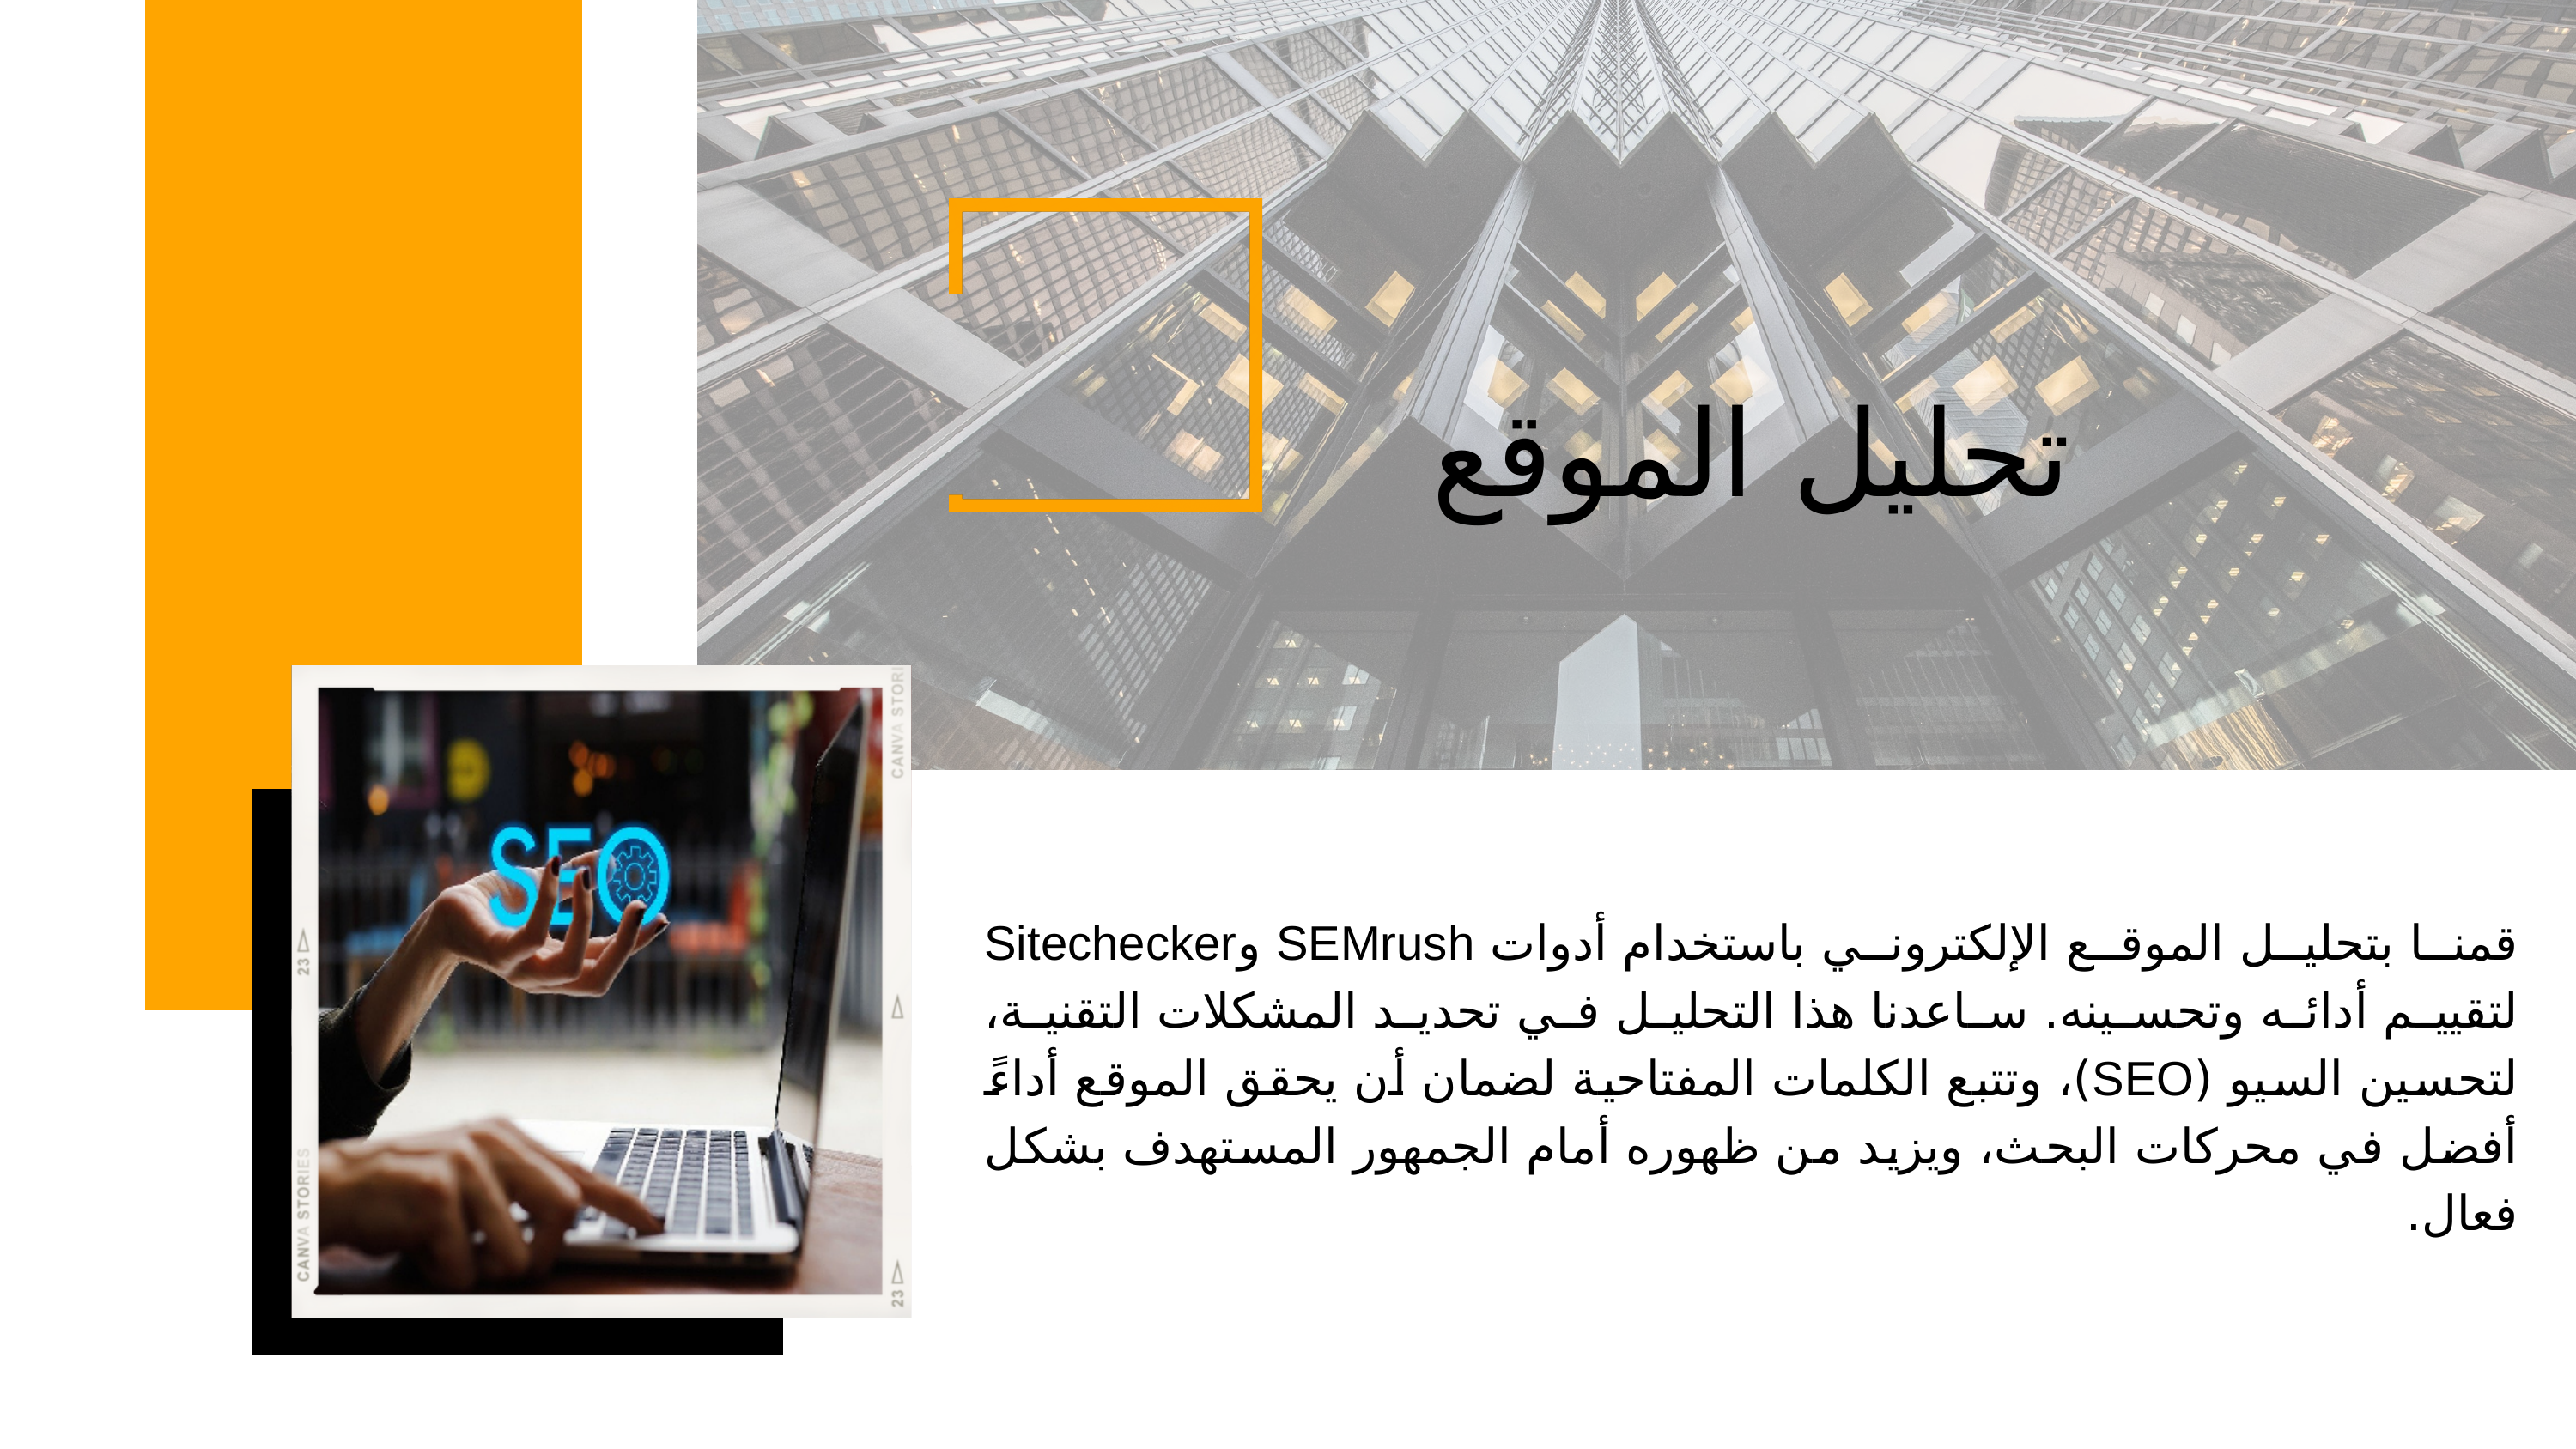

تحليل الموقع

قمنا بتحليل الموقع الإلكتروني باستخدام أدوات SEMrush وSitechecker لتقييم أدائه وتحسينه. ساعدنا هذا التحليل في تحديد المشكلات التقنية، لتحسين السيو (SEO)، وتتبع الكلمات المفتاحية لضمان أن يحقق الموقع أداءً أفضل في محركات البحث، ويزيد من ظهوره أمام الجمهور المستهدف بشكل فعال.